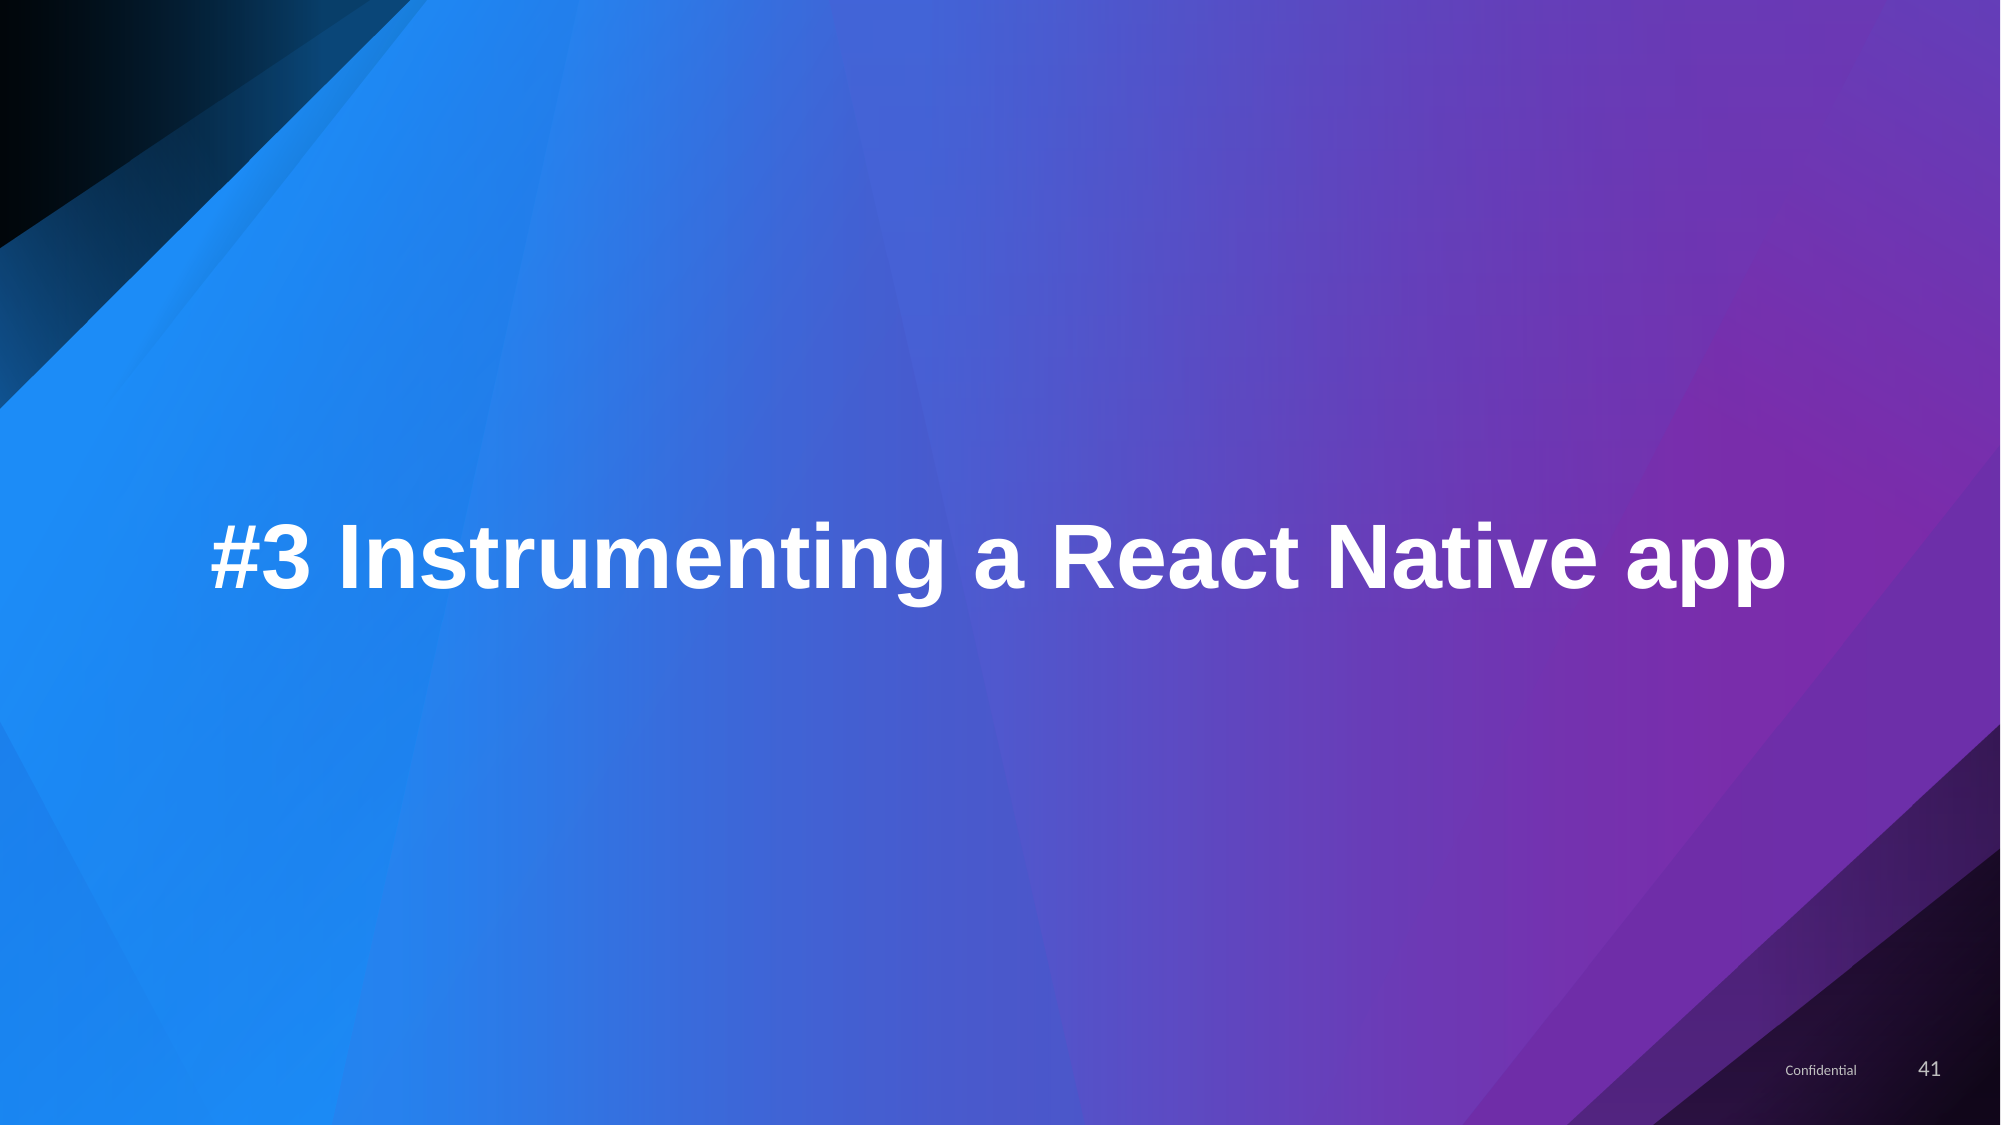

# #3 Instrumenting a React Native app